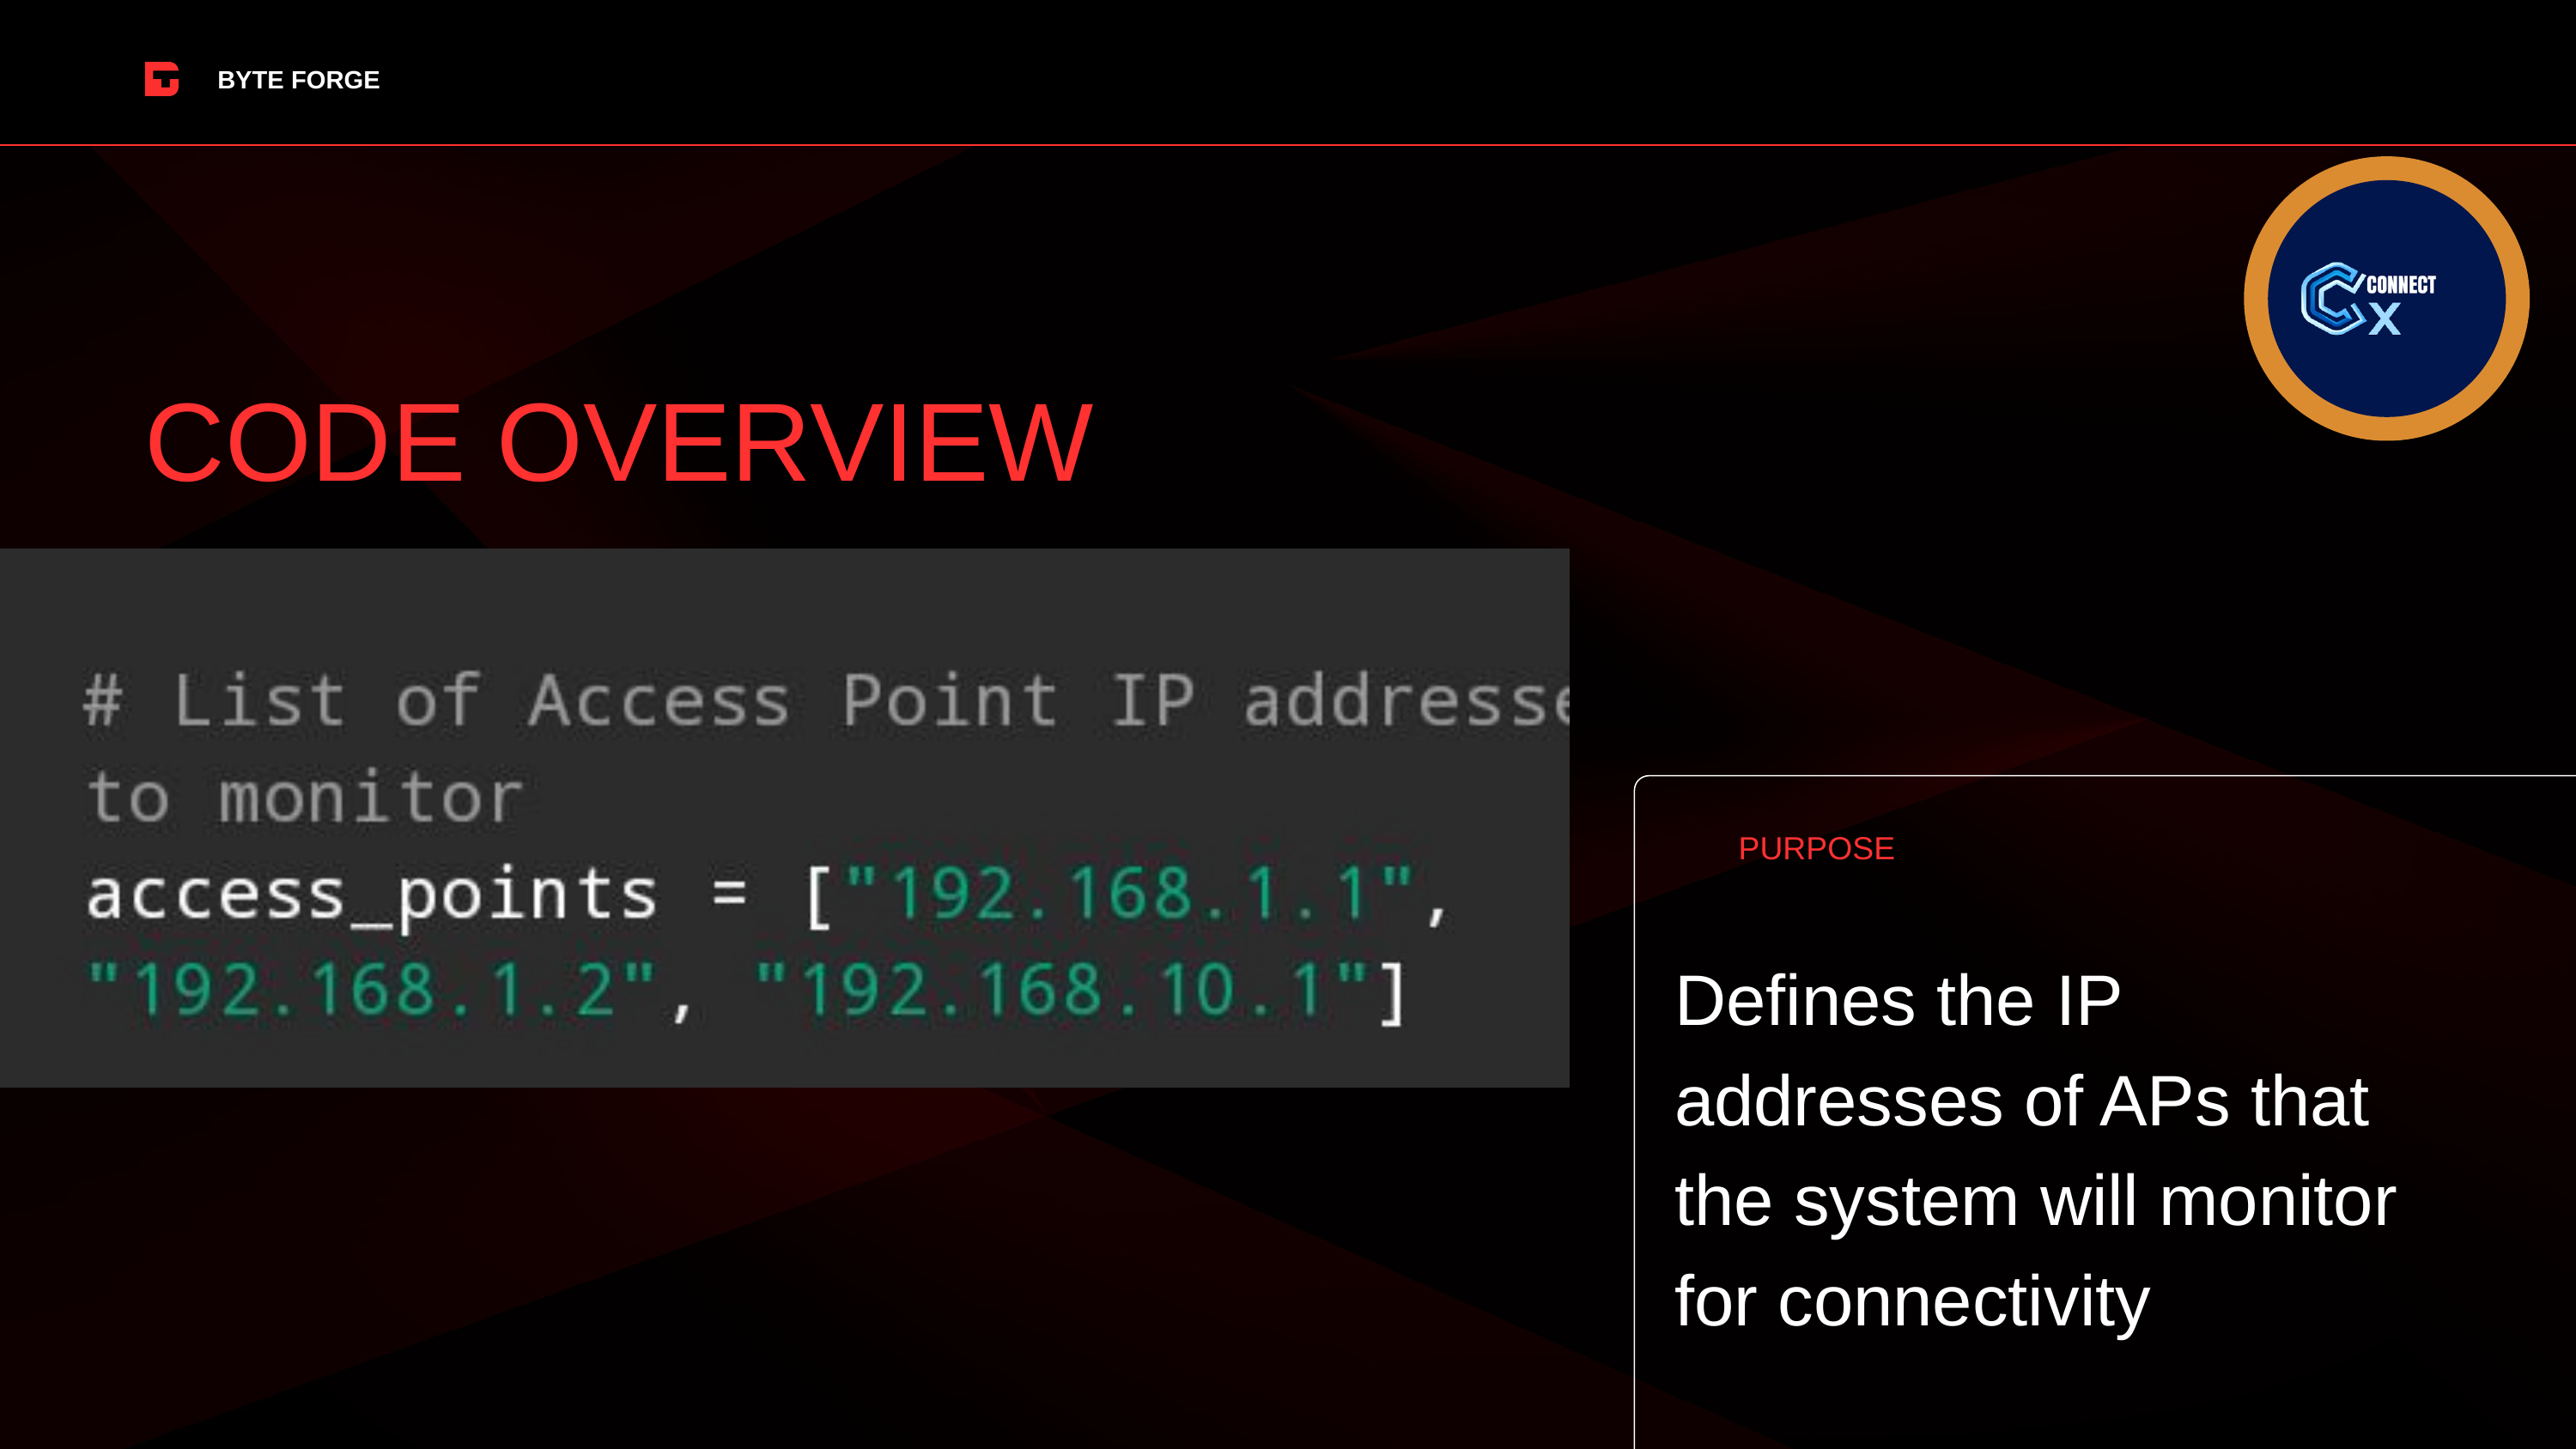

BYTE FORGE

CODE OVERVIEW

PURPOSE
Defines the IP addresses of APs that the system will monitor for connectivity